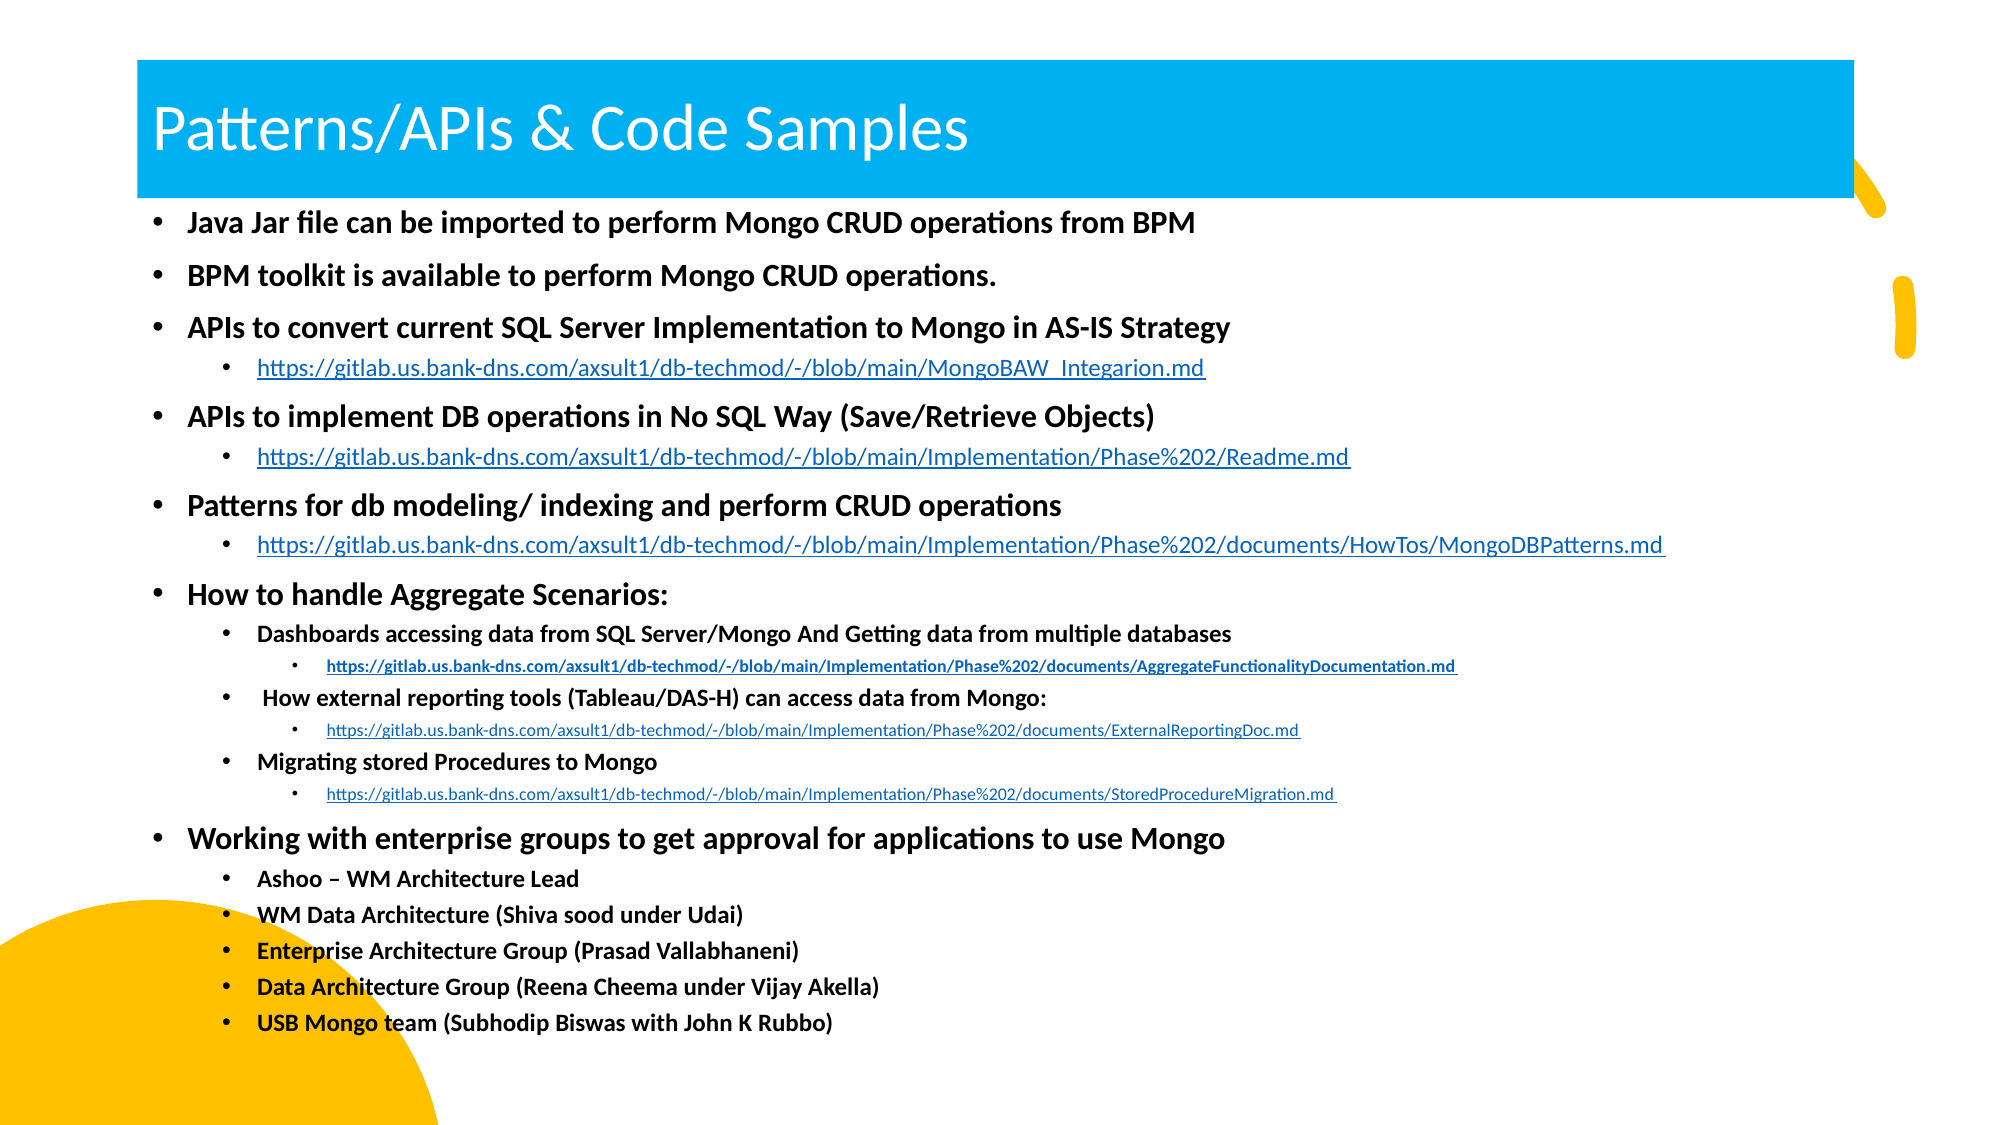

# Patterns/APIs & Code Samples

Java Jar file can be imported to perform Mongo CRUD operations from BPM
BPM toolkit is available to perform Mongo CRUD operations.
APIs to convert current SQL Server Implementation to Mongo in AS-IS Strategy
https://gitlab.us.bank-dns.com/axsult1/db-techmod/-/blob/main/MongoBAW_Integarion.md
APIs to implement DB operations in No SQL Way (Save/Retrieve Objects)
https://gitlab.us.bank-dns.com/axsult1/db-techmod/-/blob/main/Implementation/Phase%202/Readme.md
Patterns for db modeling/ indexing and perform CRUD operations
https://gitlab.us.bank-dns.com/axsult1/db-techmod/-/blob/main/Implementation/Phase%202/documents/HowTos/MongoDBPatterns.md
How to handle Aggregate Scenarios:
Dashboards accessing data from SQL Server/Mongo And Getting data from multiple databases
https://gitlab.us.bank-dns.com/axsult1/db-techmod/-/blob/main/Implementation/Phase%202/documents/AggregateFunctionalityDocumentation.md
 How external reporting tools (Tableau/DAS-H) can access data from Mongo:
https://gitlab.us.bank-dns.com/axsult1/db-techmod/-/blob/main/Implementation/Phase%202/documents/ExternalReportingDoc.md
Migrating stored Procedures to Mongo
https://gitlab.us.bank-dns.com/axsult1/db-techmod/-/blob/main/Implementation/Phase%202/documents/StoredProcedureMigration.md
Working with enterprise groups to get approval for applications to use Mongo
Ashoo – WM Architecture Lead
WM Data Architecture (Shiva sood under Udai)
Enterprise Architecture Group (Prasad Vallabhaneni)
Data Architecture Group (Reena Cheema under Vijay Akella)
USB Mongo team (Subhodip Biswas with John K Rubbo)